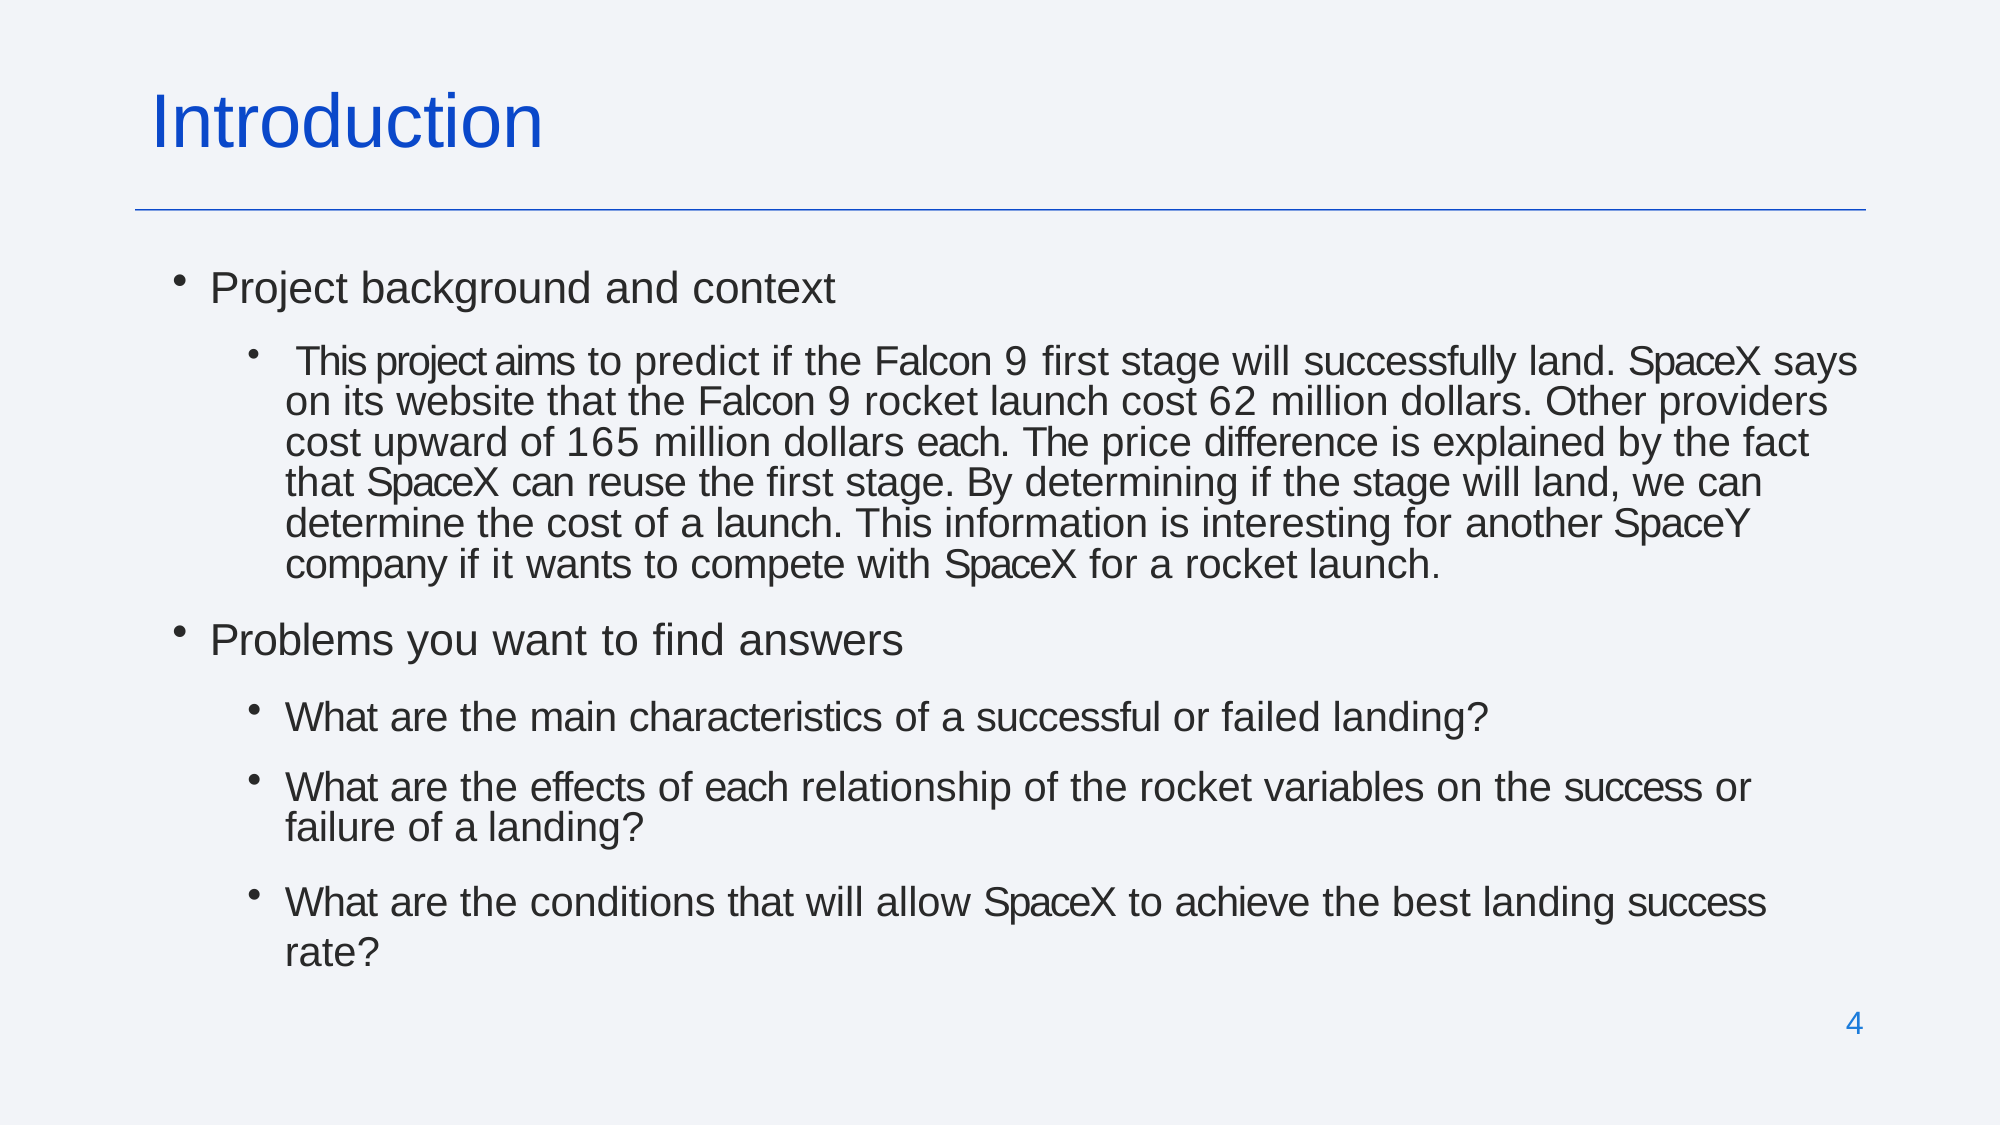

# Introduction
Project background and context
 This project aims to predict if the Falcon 9 first stage will successfully land. SpaceX says on its website that the Falcon 9 rocket launch cost 62 million dollars. Other providers cost upward of 165 million dollars each. The price difference is explained by the fact that SpaceX can reuse the first stage. By determining if the stage will land, we can determine the cost of a launch. This information is interesting for another SpaceY company if it wants to compete with SpaceX for a rocket launch.
Problems you want to find answers
What are the main characteristics of a successful or failed landing?
What are the effects of each relationship of the rocket variables on the success or failure of a landing?
What are the conditions that will allow SpaceX to achieve the best landing success rate?
4